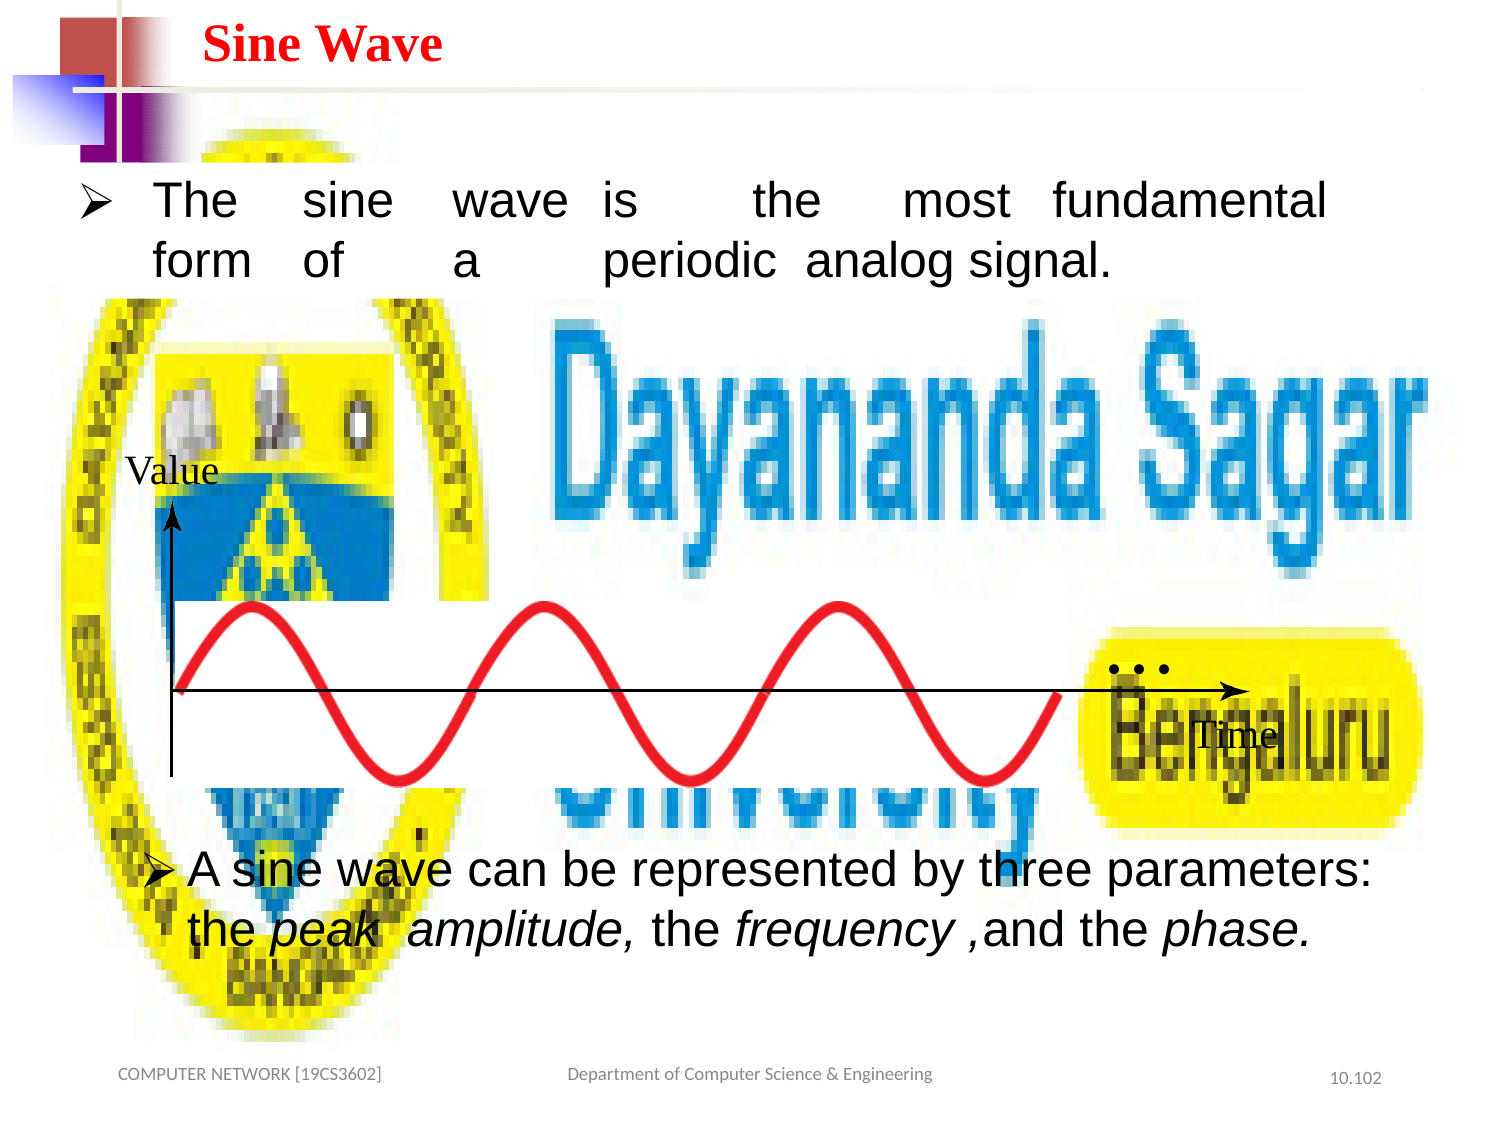

# Sine Wave
The	sine	wave	is	the	most	fundamental	form	of	a	periodic  analog signal.
Value

• • •
Time

A sine wave can be represented by three parameters: the peak  amplitude, the frequency ,and the phase.
COMPUTER NETWORK [19CS3602]
Department of Computer Science & Engineering
10.102